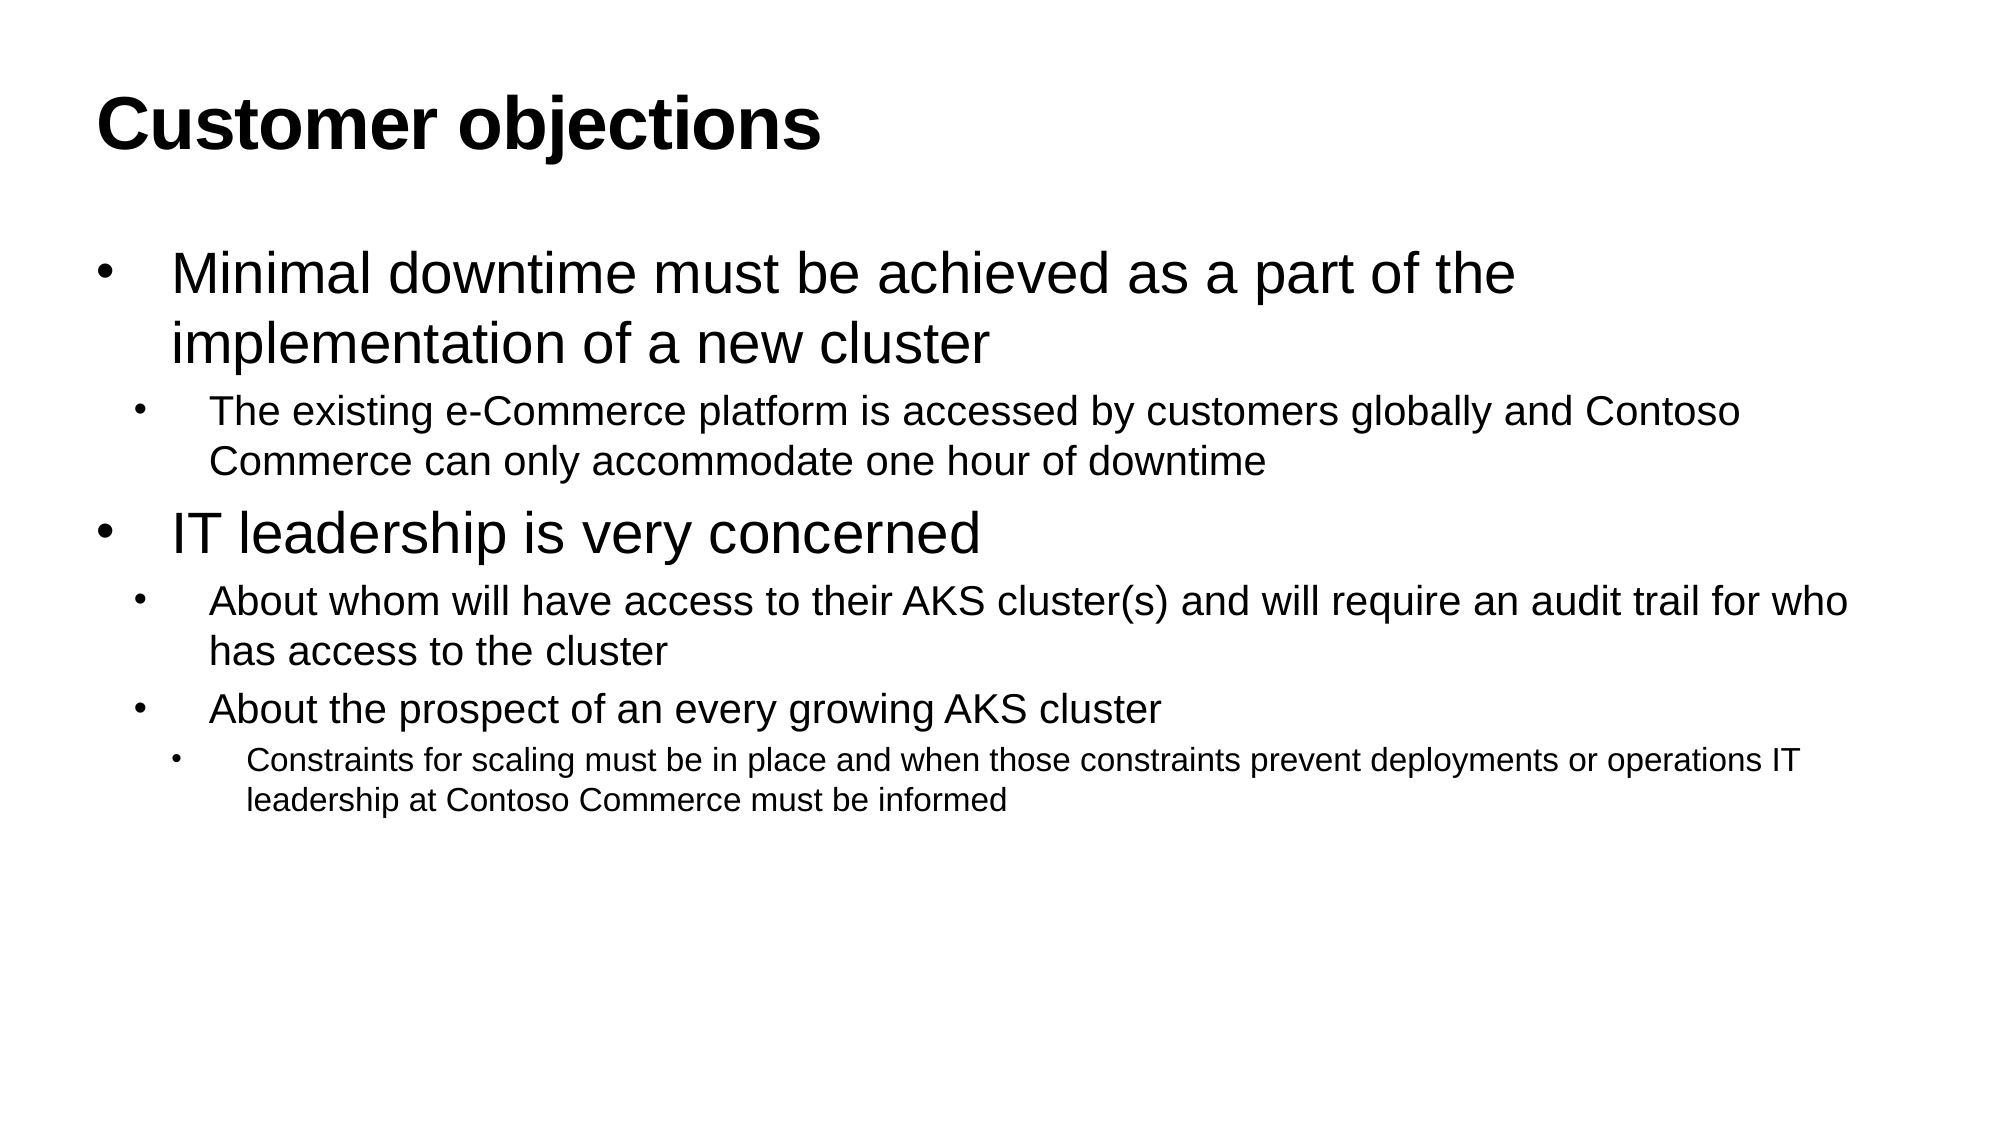

# Customer objections
Minimal downtime must be achieved as a part of the implementation of a new cluster
The existing e-Commerce platform is accessed by customers globally and Contoso Commerce can only accommodate one hour of downtime
IT leadership is very concerned
About whom will have access to their AKS cluster(s) and will require an audit trail for who has access to the cluster
About the prospect of an every growing AKS cluster
Constraints for scaling must be in place and when those constraints prevent deployments or operations IT leadership at Contoso Commerce must be informed